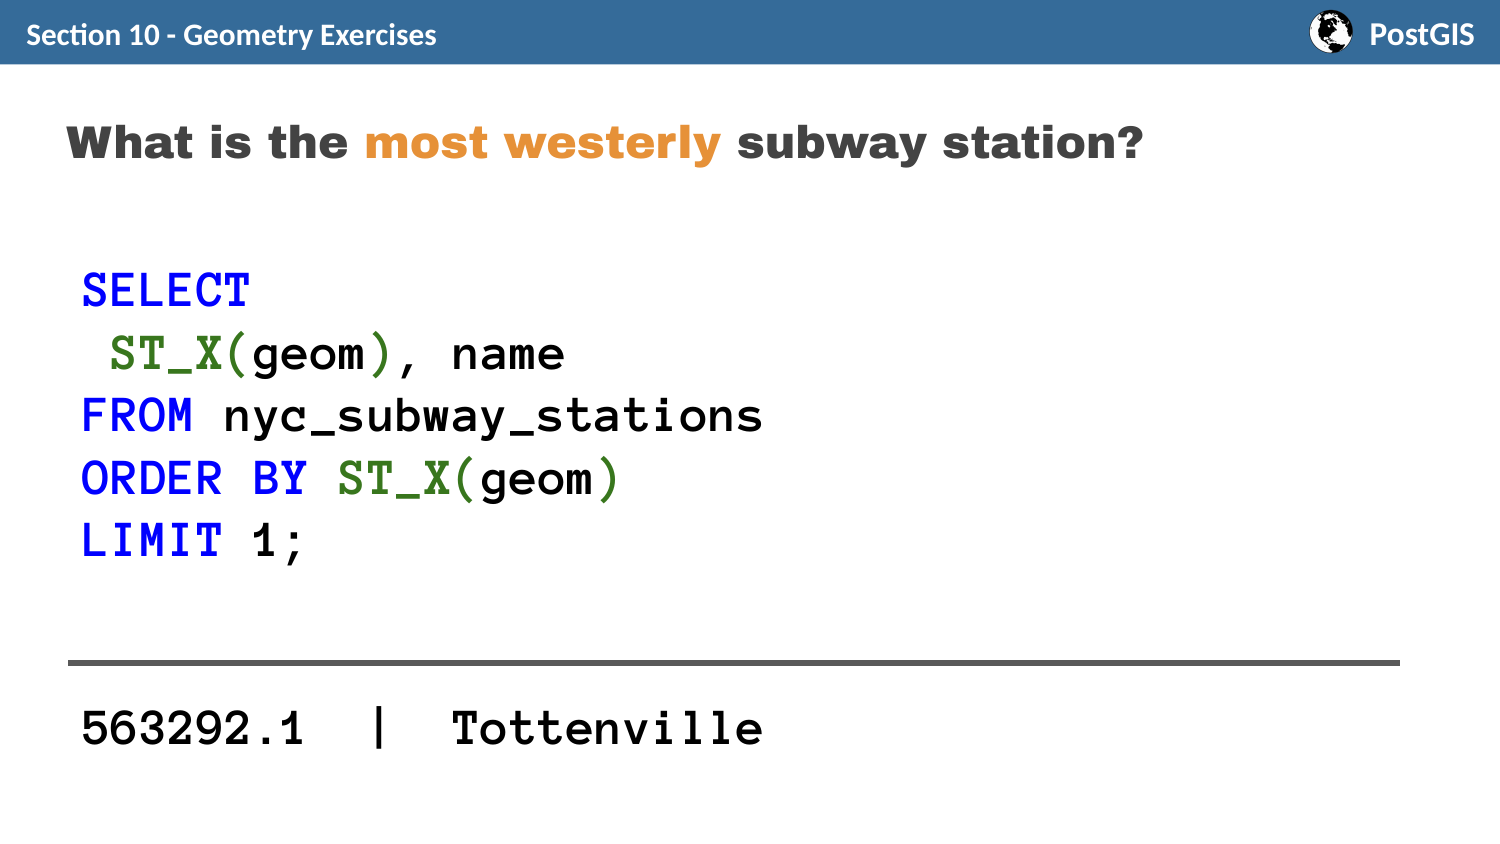

Section 10 - Geometry Exercises
# What is the most westerly subway station?

SELECT
 ST_X(geom), name
FROM nyc_subway_stations
ORDER BY ST_X(geom)
LIMIT 1;
563292.1  |  Tottenville